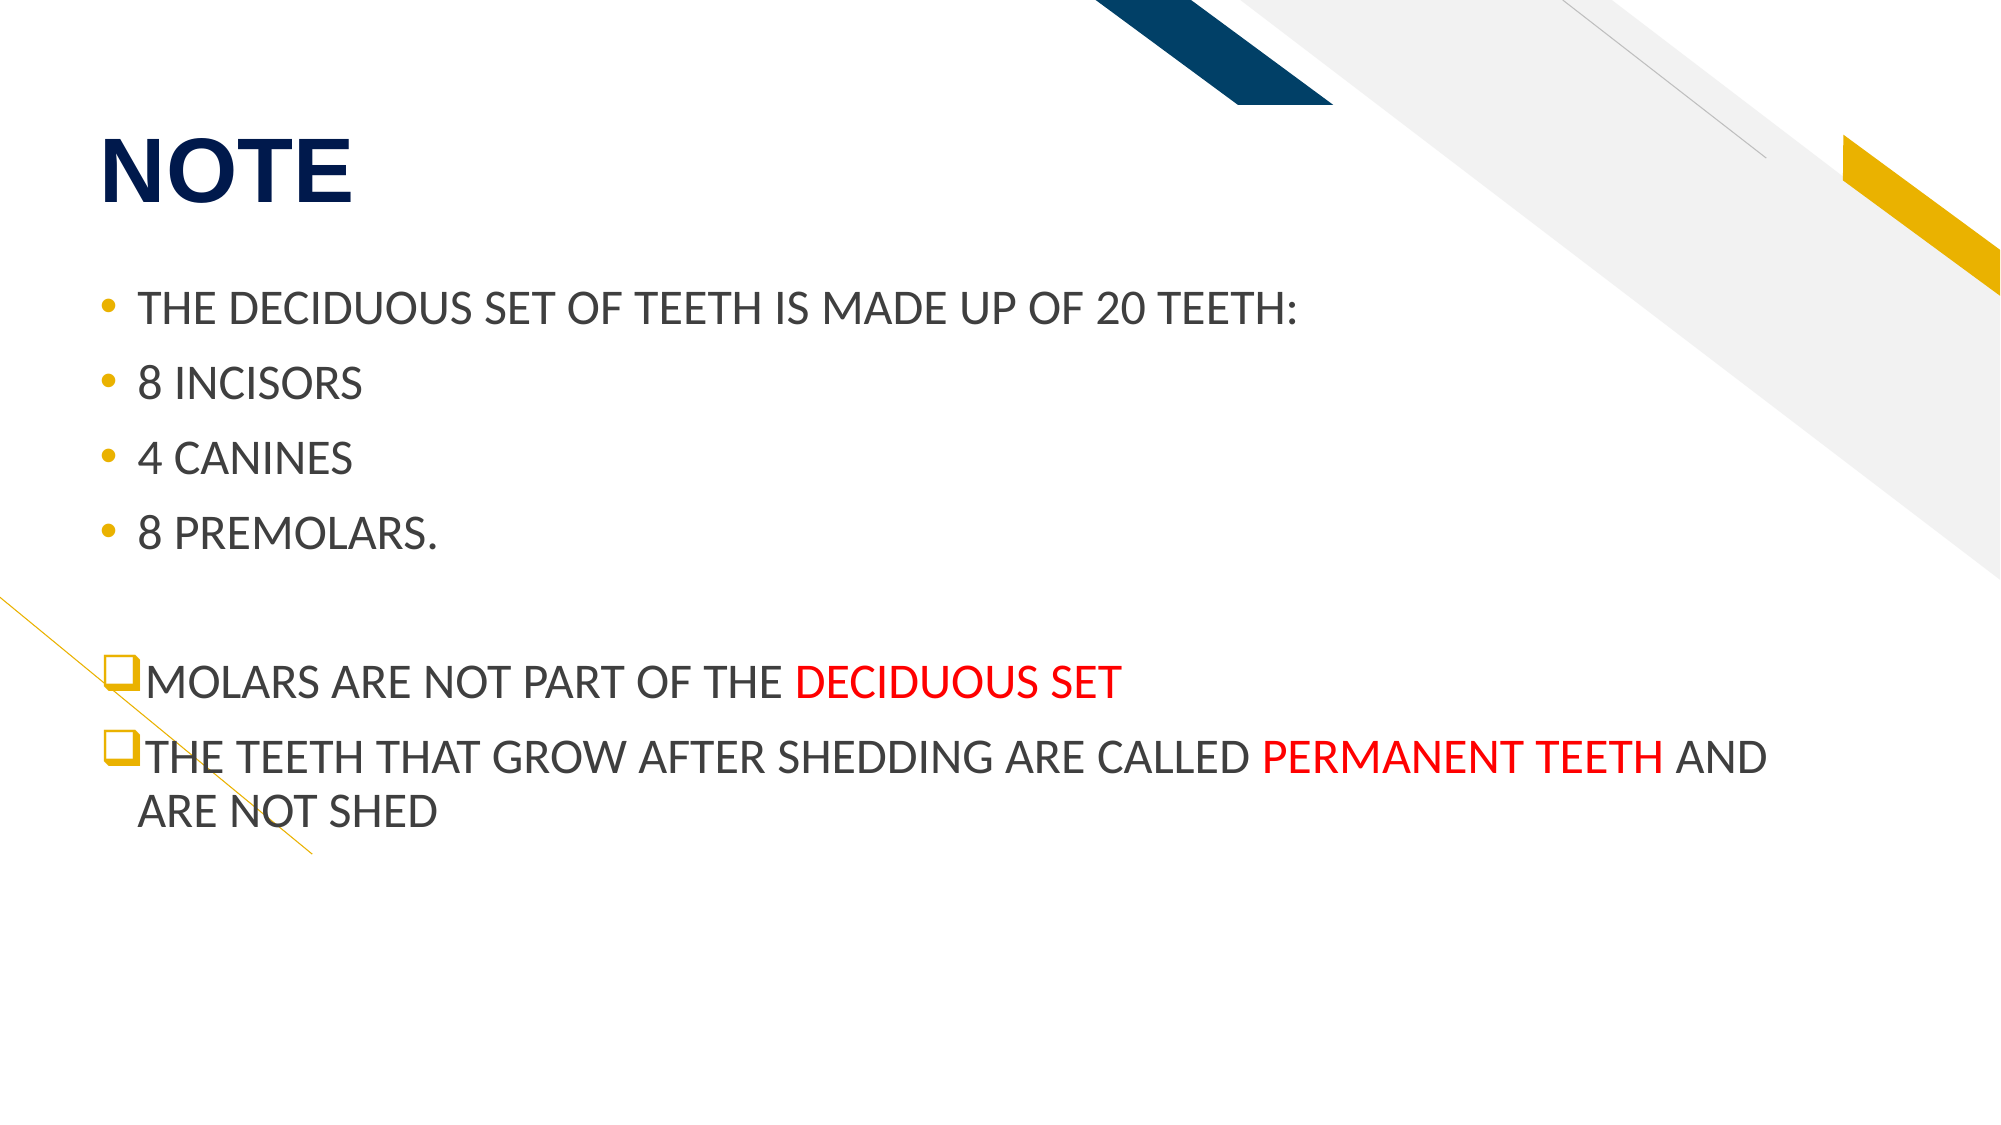

# NOTE
THE DECIDUOUS SET OF TEETH IS MADE UP OF 20 TEETH:
8 INCISORS
4 CANINES
8 PREMOLARS.

MOLARS ARE NOT PART OF THE DECIDUOUS SET
THE TEETH THAT GROW AFTER SHEDDING ARE CALLED PERMANENT TEETH AND ARE NOT SHED